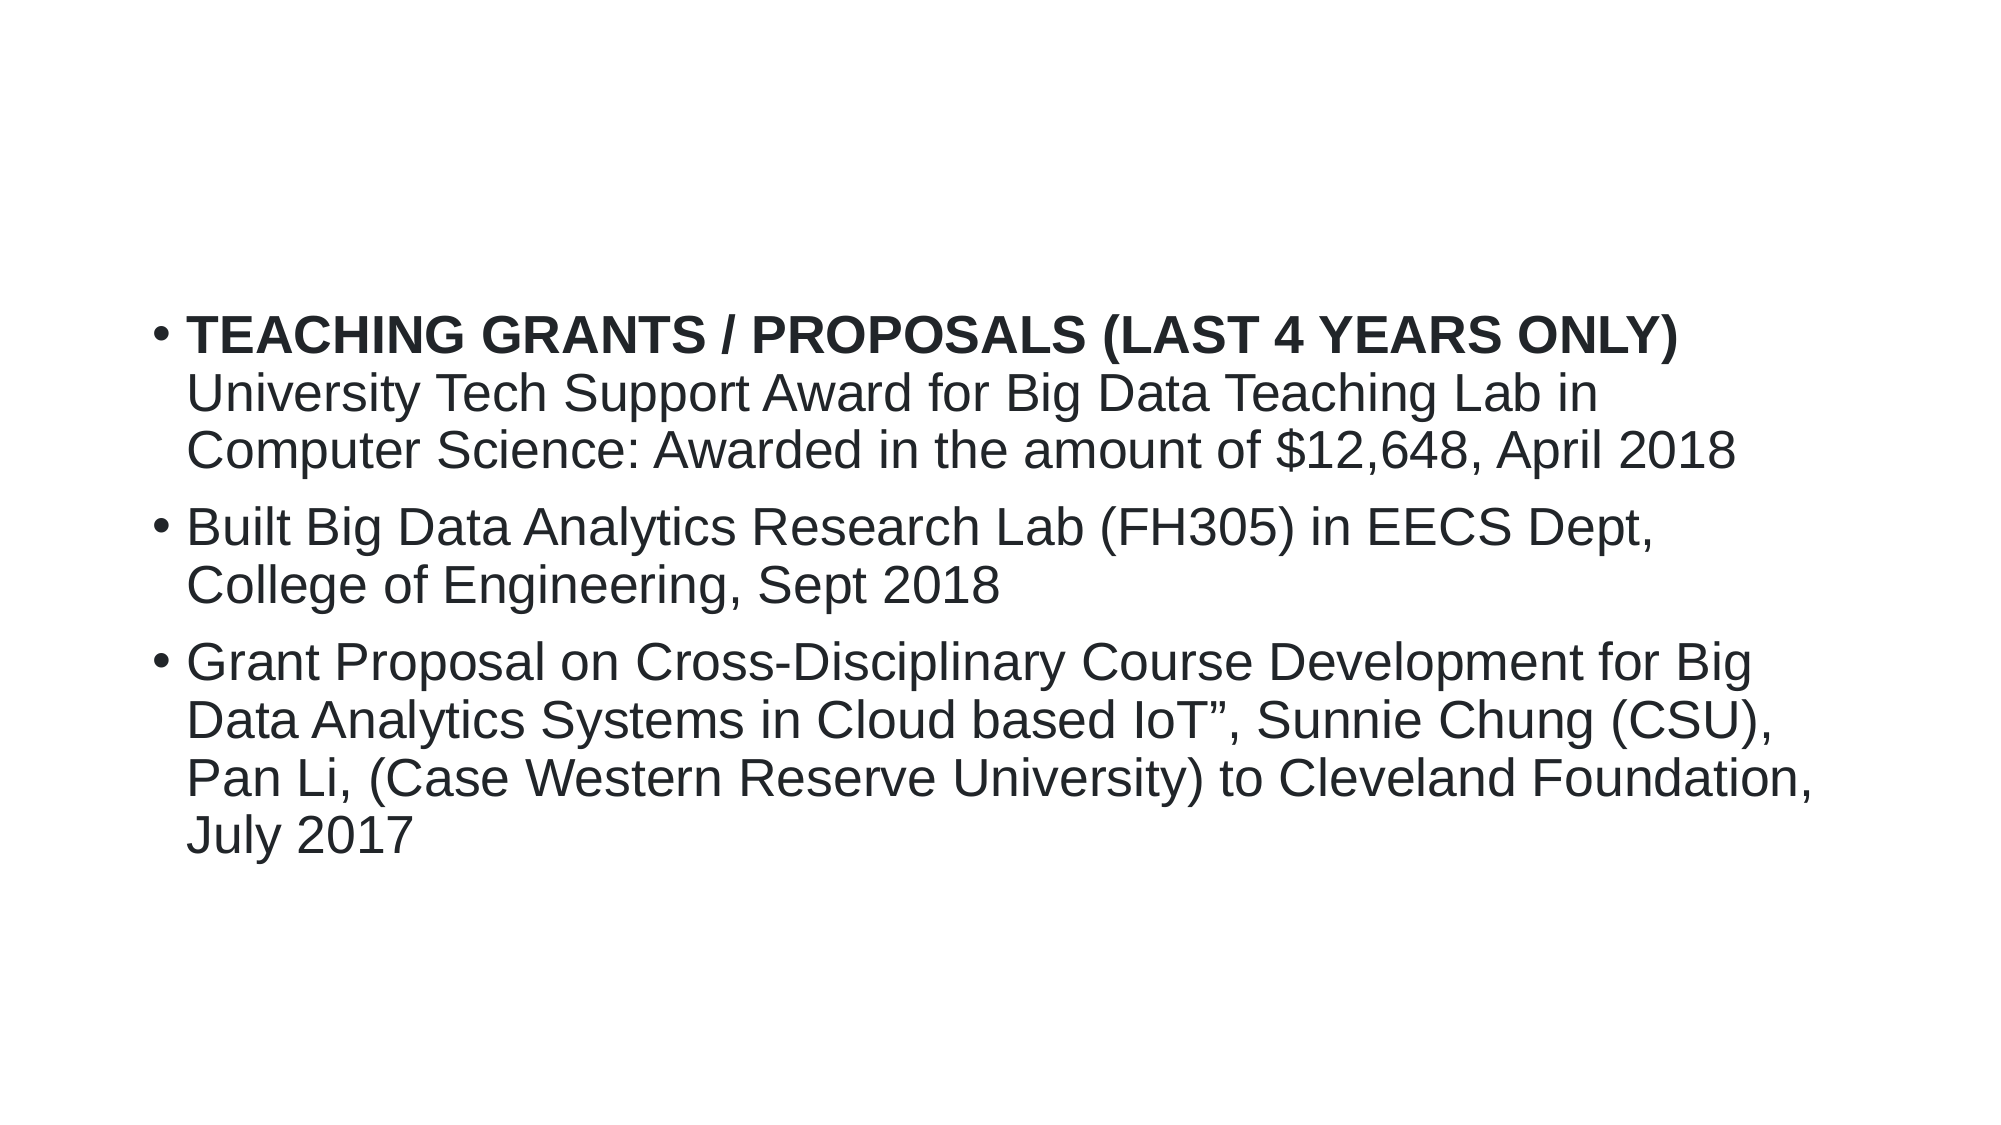

#
TEACHING GRANTS / PROPOSALS (LAST 4 YEARS ONLY)
University Tech Support Award for Big Data Teaching Lab in Computer Science: Awarded in the amount of $12,648, April 2018
Built Big Data Analytics Research Lab (FH305) in EECS Dept, College of Engineering, Sept 2018
Grant Proposal on Cross-Disciplinary Course Development for Big Data Analytics Systems in Cloud based IoT”, Sunnie Chung (CSU), Pan Li, (Case Western Reserve University) to Cleveland Foundation, July 2017